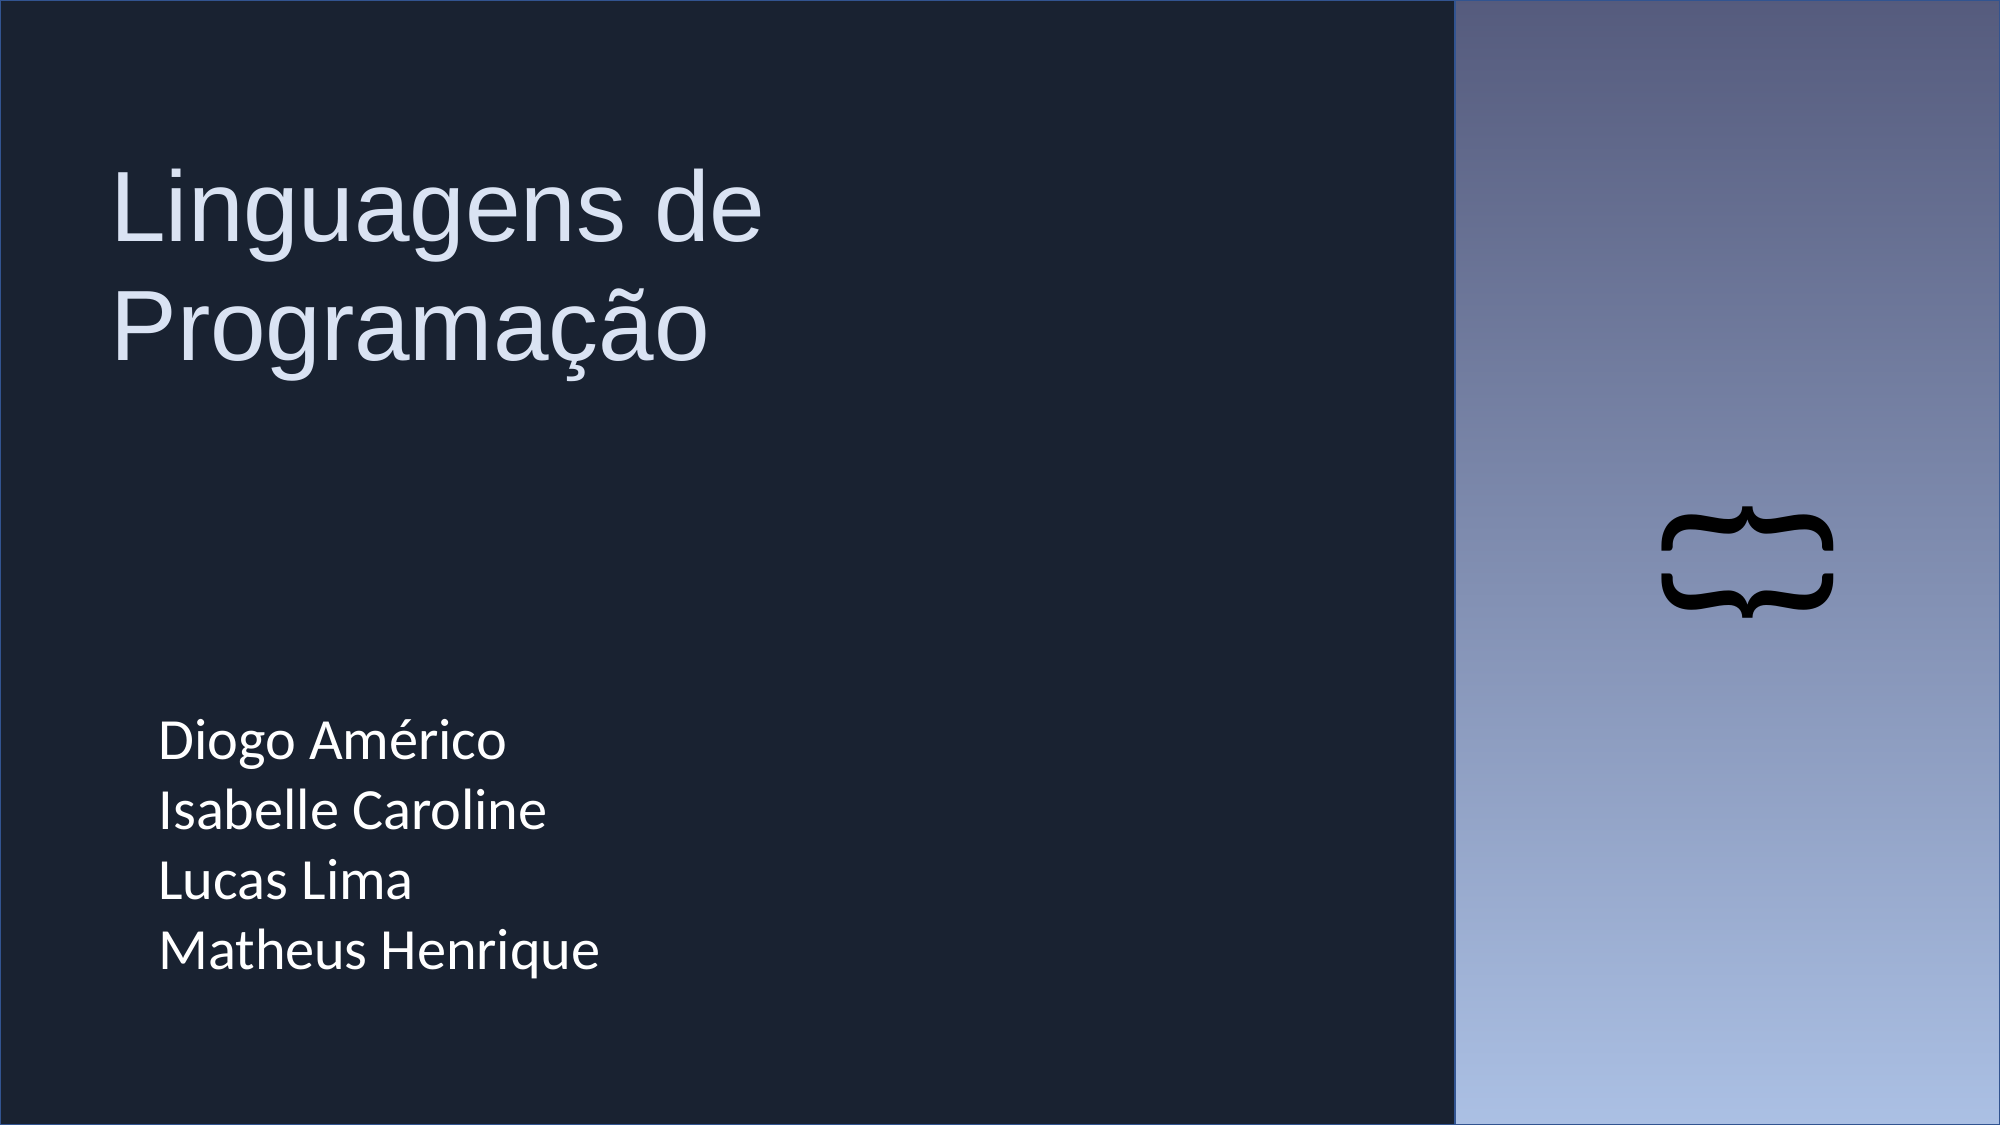

Linguagens de Programação
{}
Diogo Américo
Isabelle Caroline
Lucas Lima
Matheus Henrique